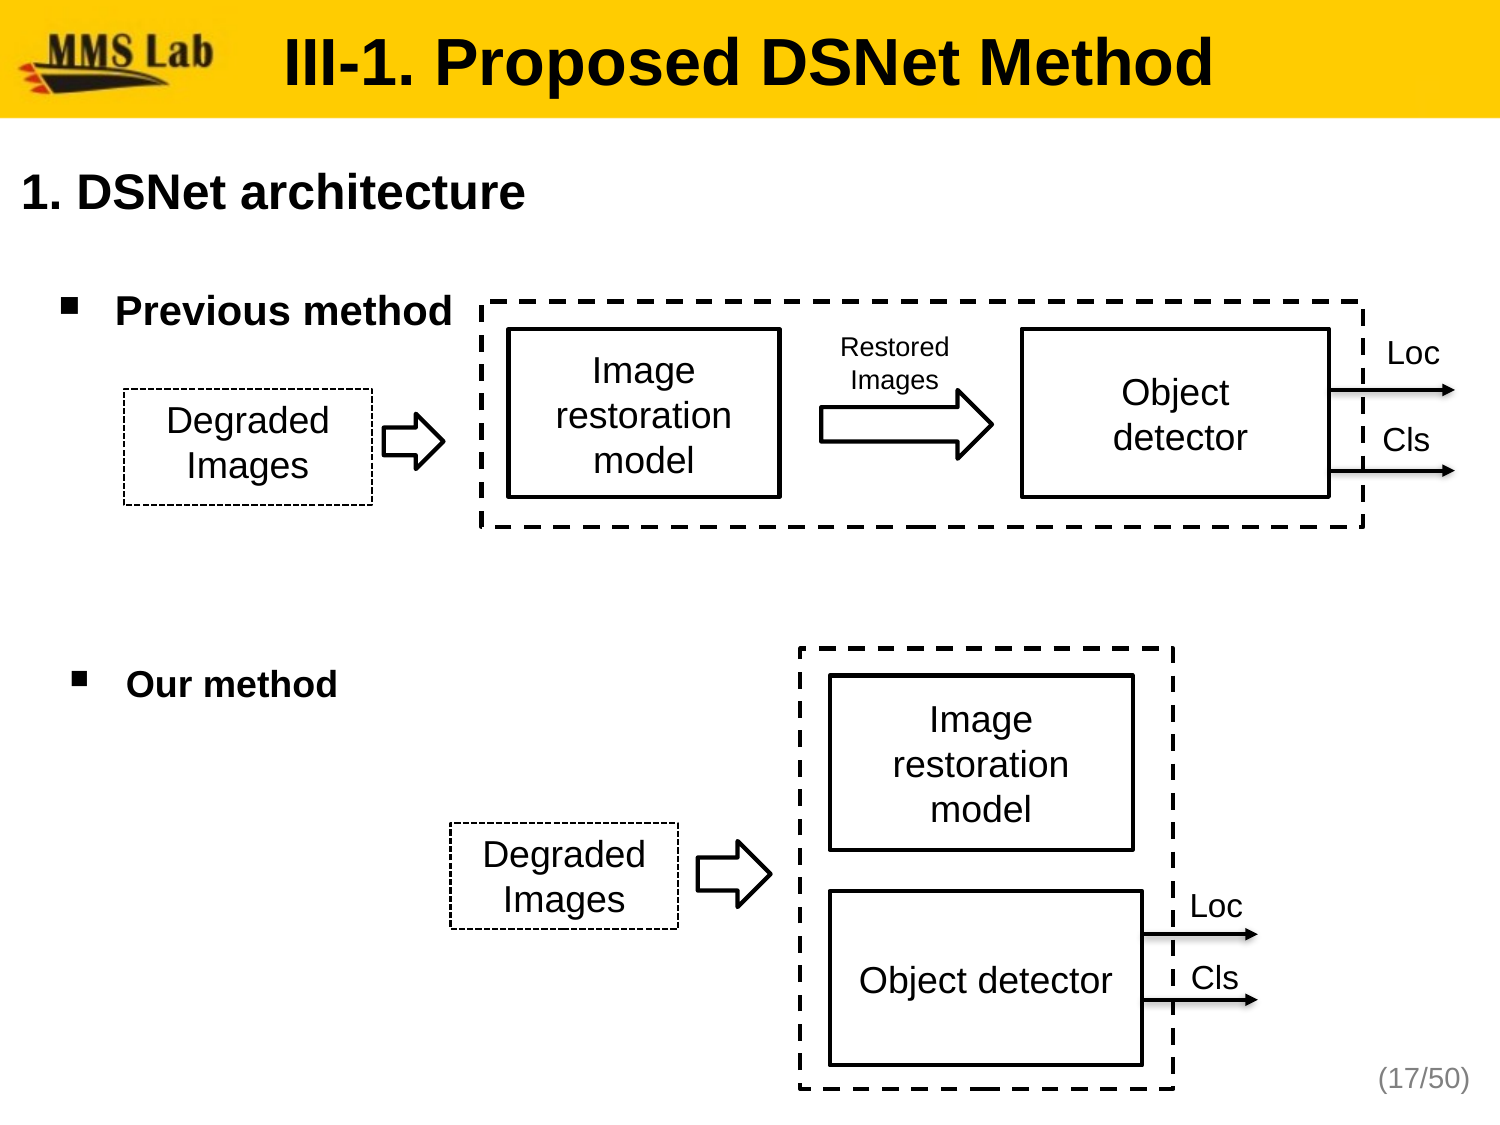

# III-1. Proposed DSNet Method
1. DSNet architecture
Previous method

Restored Images
Object
 detector
Image restoration model
Degraded Images

Loc
Cls
Our method

Image restoration model
Degraded Images

Object detector
Loc
Cls